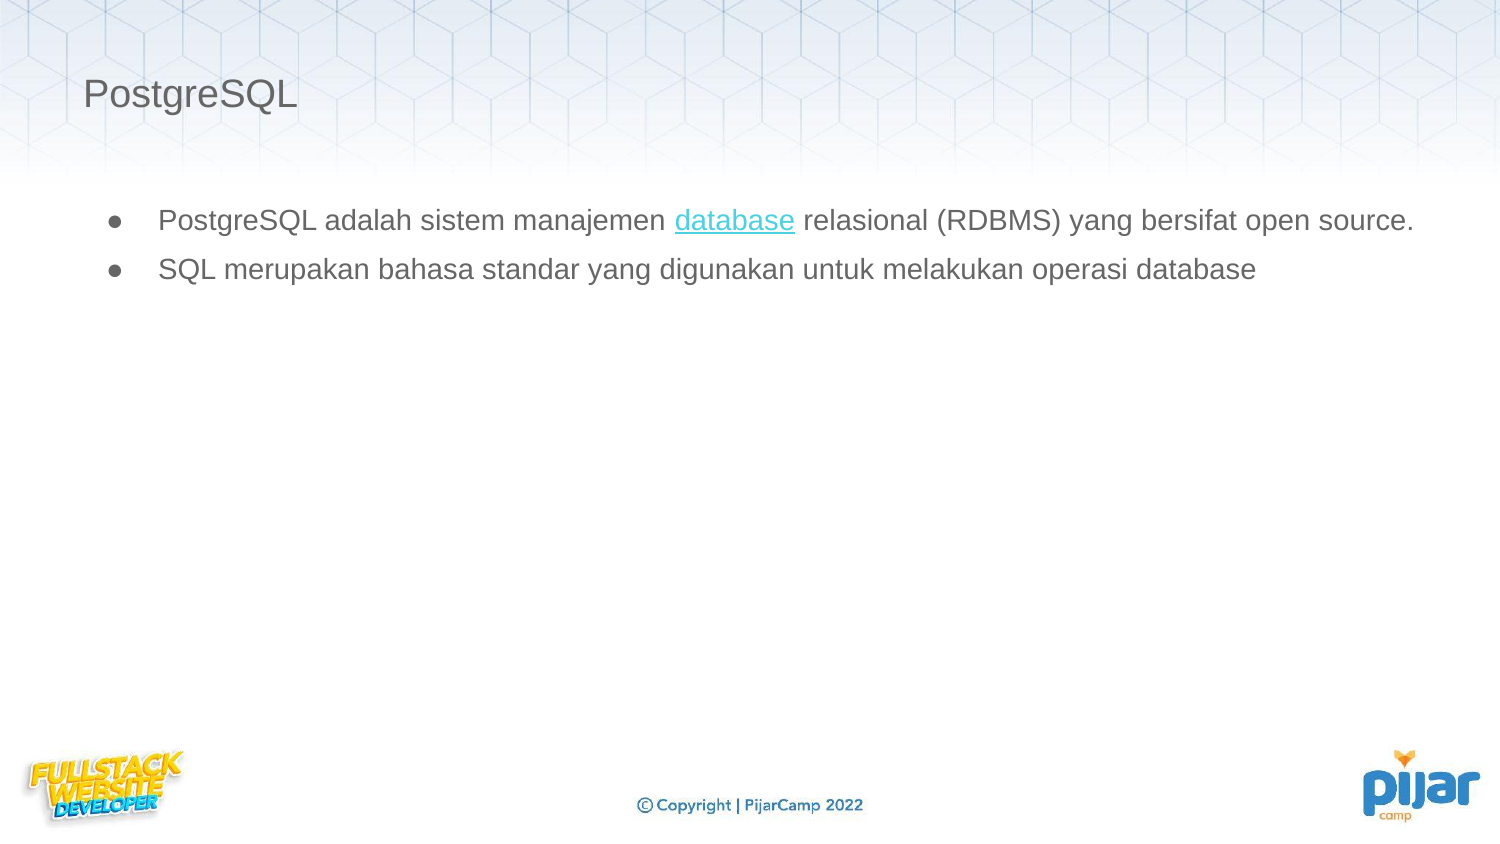

PostgreSQL
PostgreSQL adalah sistem manajemen database relasional (RDBMS) yang bersifat open source.
SQL merupakan bahasa standar yang digunakan untuk melakukan operasi database